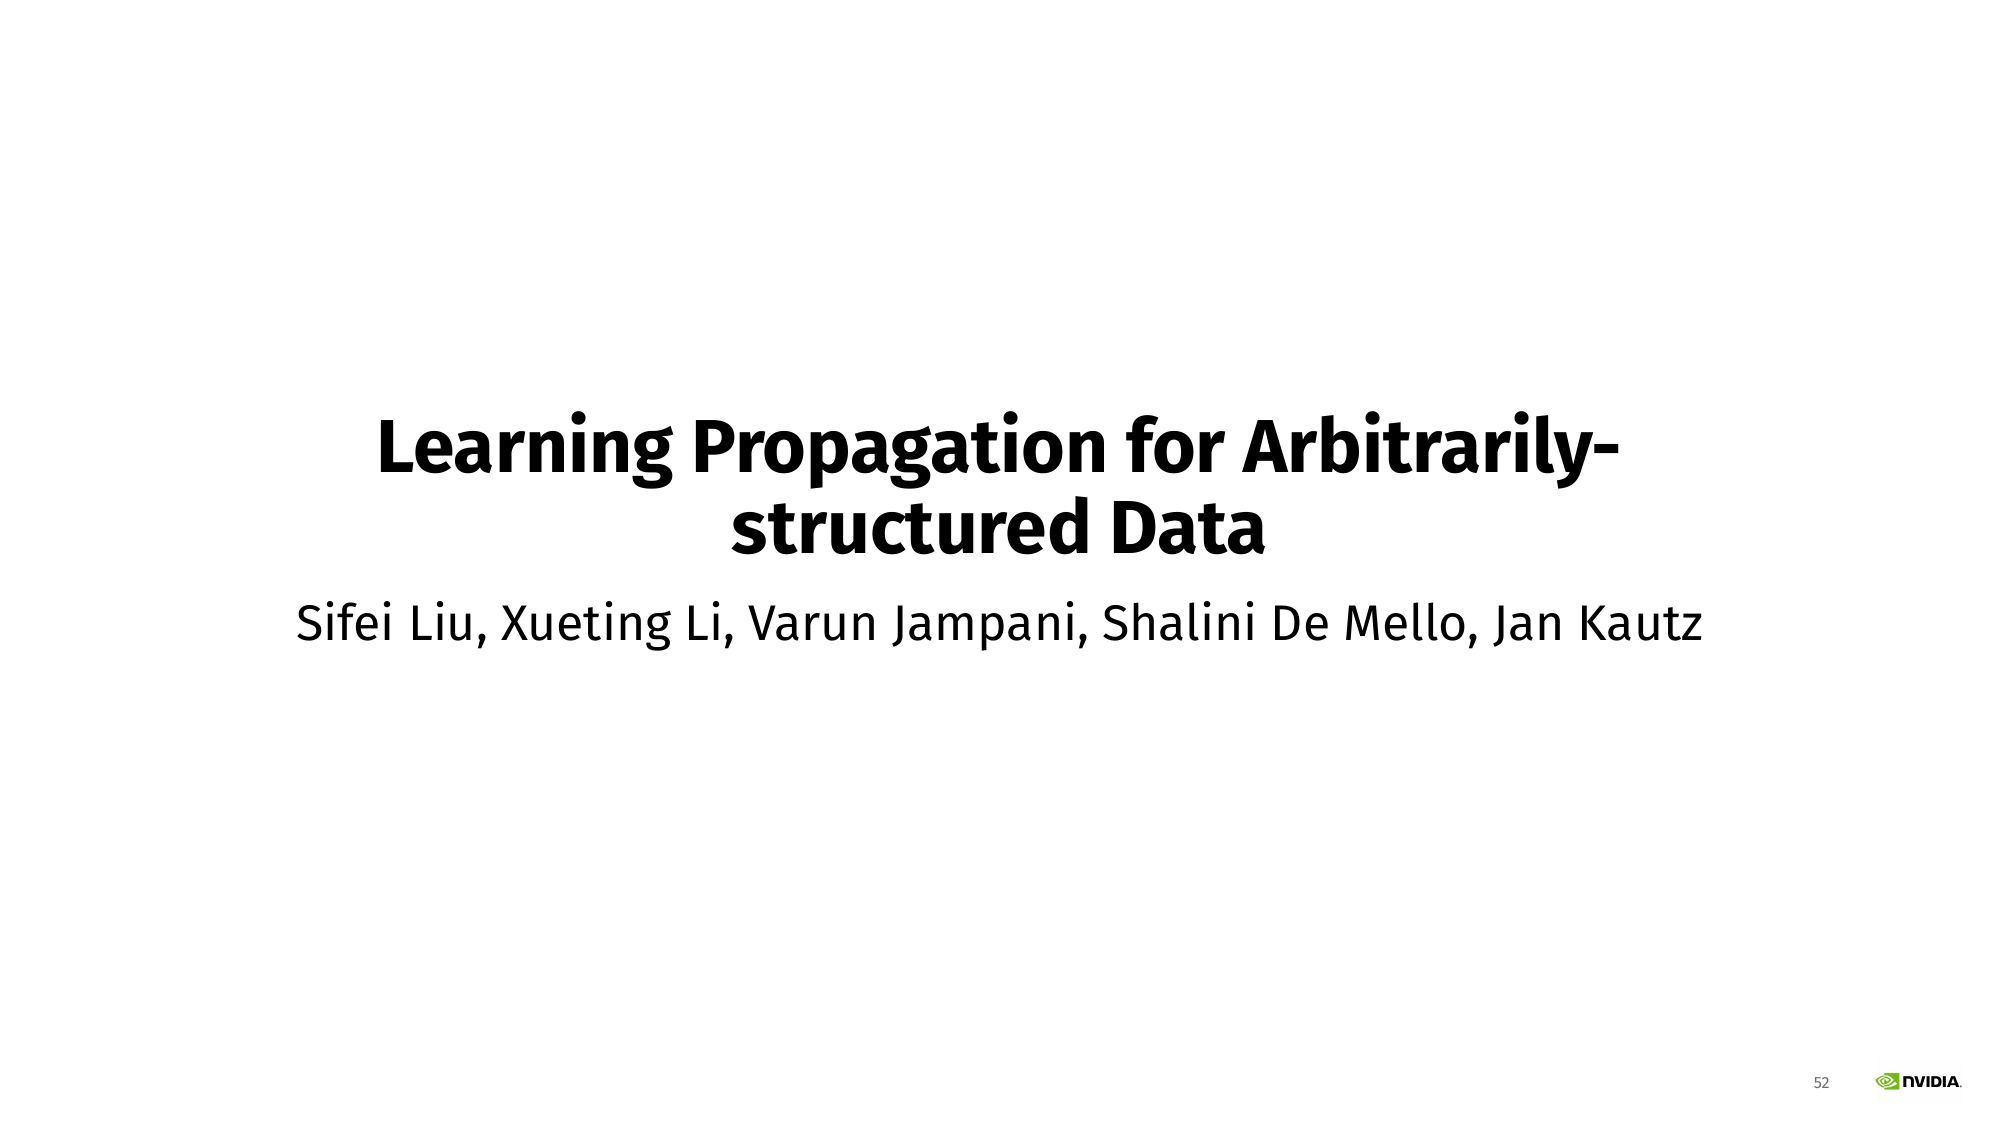

# Learning Propagation for Arbitrarily-structured Data
Sifei Liu, Xueting Li, Varun Jampani, Shalini De Mello, Jan Kautz